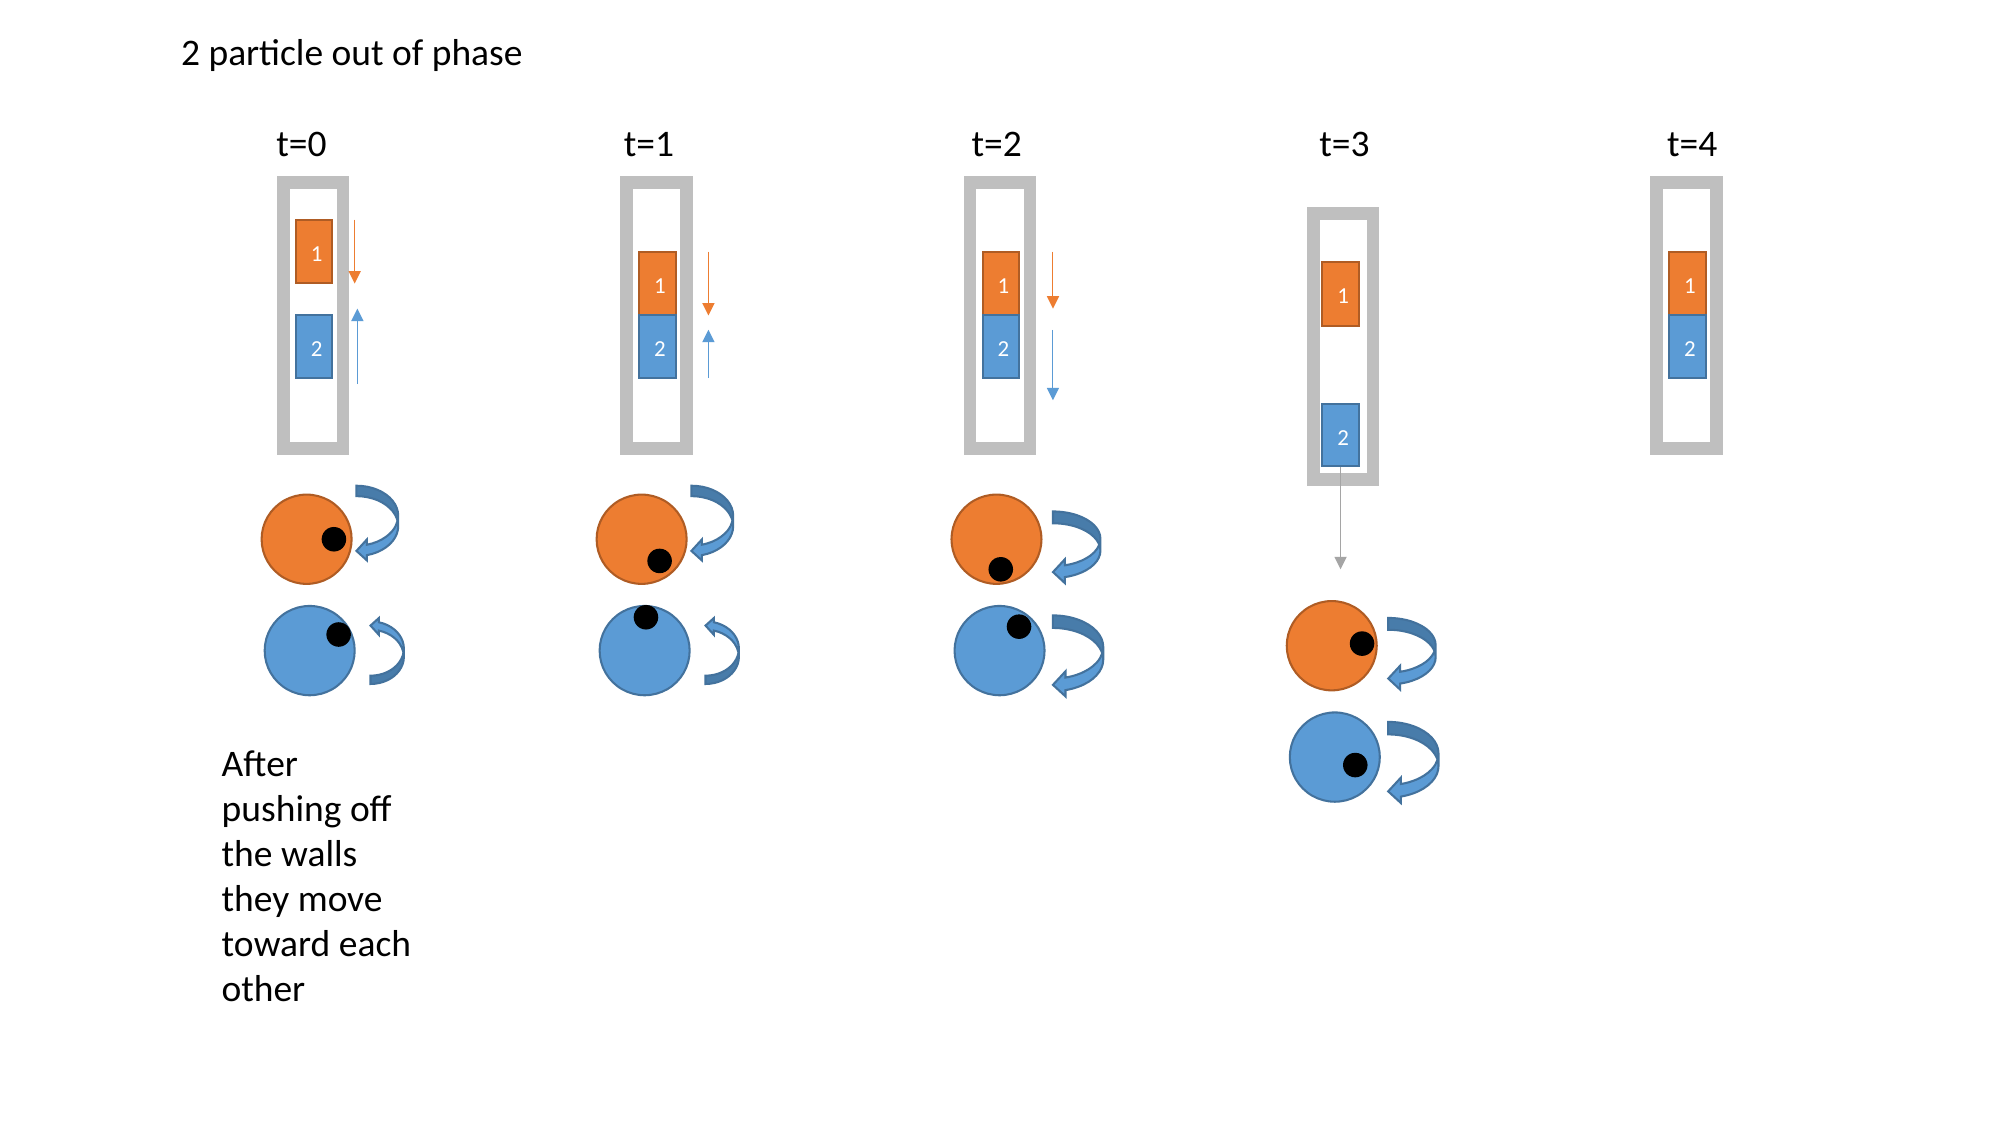

2 particle out of phase
t=0
t=1
t=2
t=3
t=4

1
2

1
2

1
2

1
2

1
2

After pushing off the walls they move toward each other